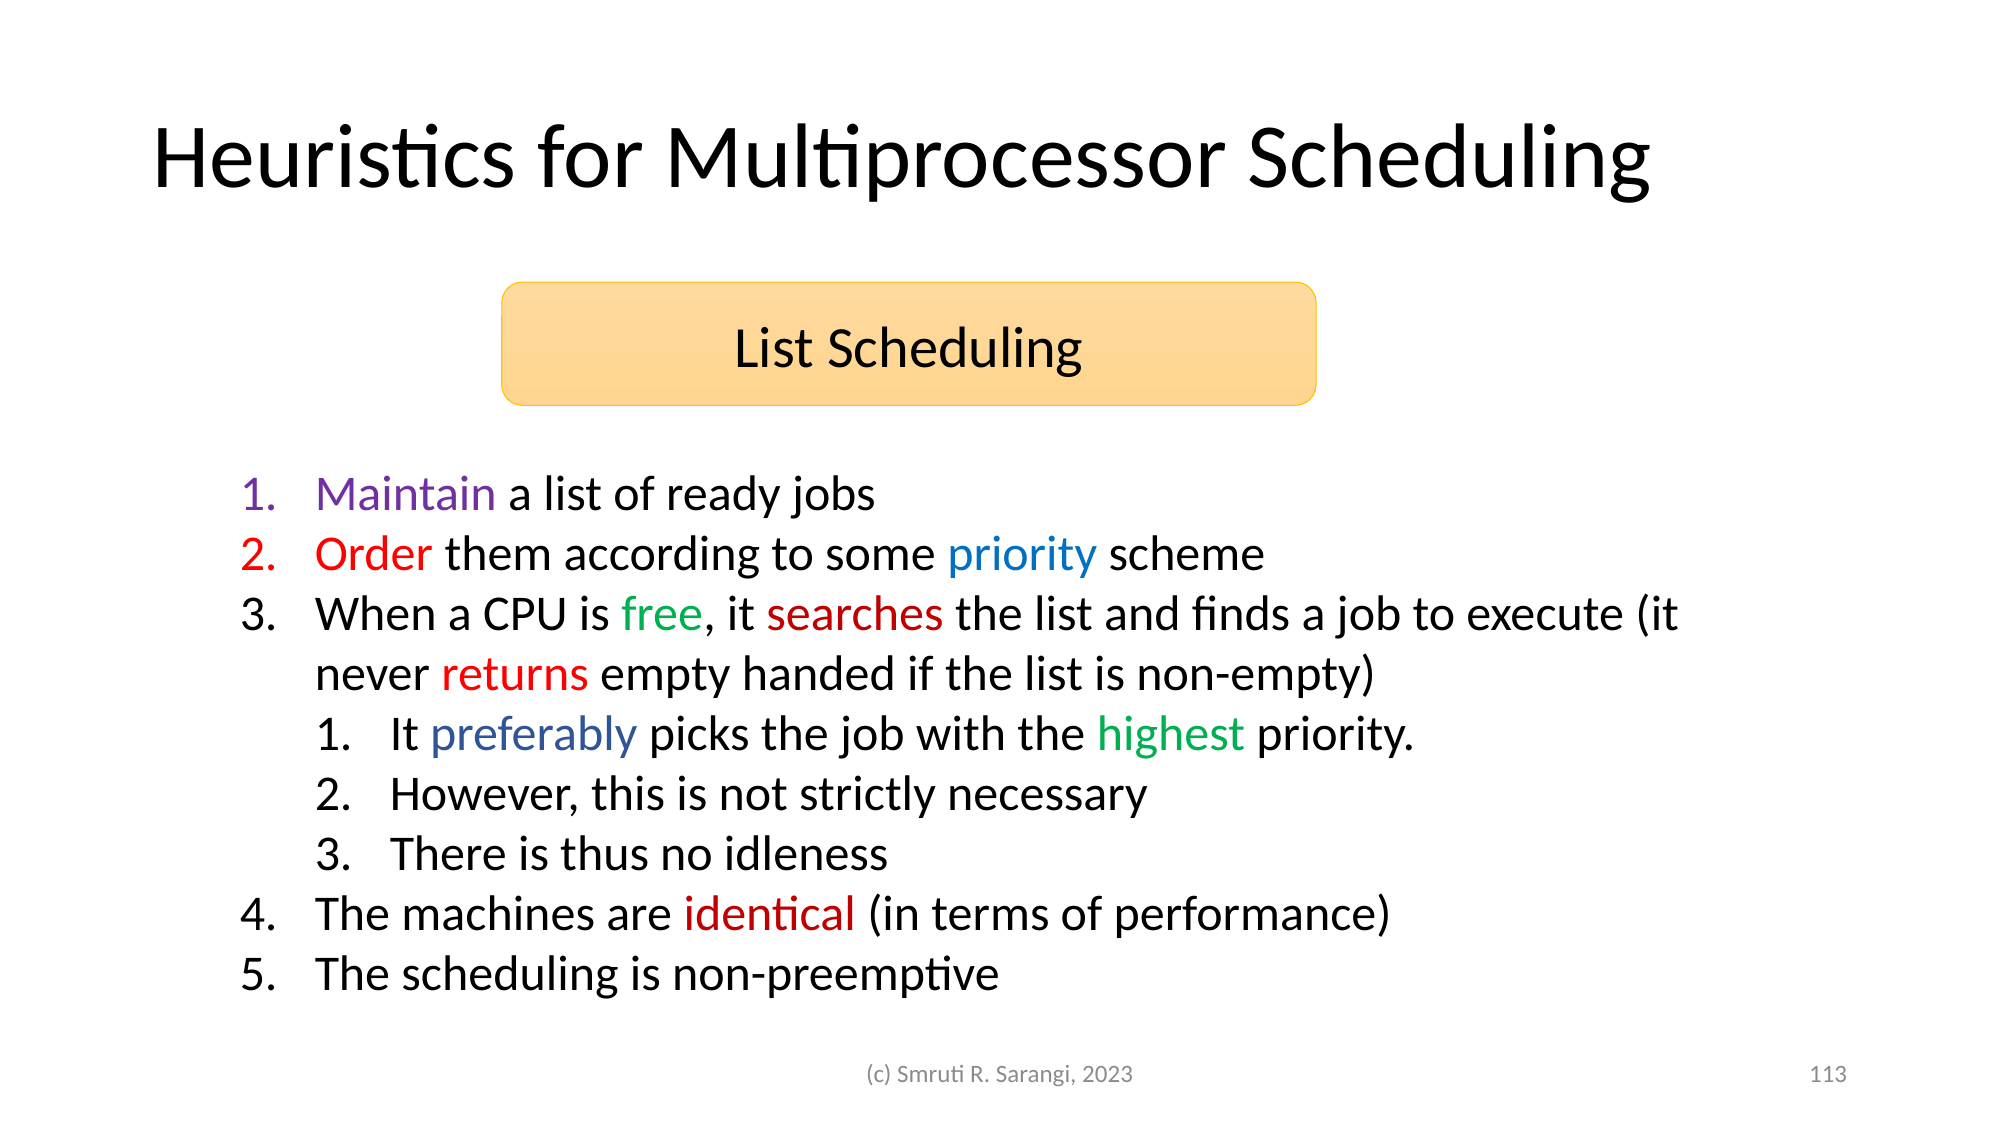

# Heuristics for Multiprocessor Scheduling
List Scheduling
Maintain a list of ready jobs
Order them according to some priority scheme
When a CPU is free, it searches the list and finds a job to execute (it never returns empty handed if the list is non-empty)
It preferably picks the job with the highest priority.
However, this is not strictly necessary
There is thus no idleness
The machines are identical (in terms of performance)
The scheduling is non-preemptive

(c) Smruti R. Sarangi, 2023
113